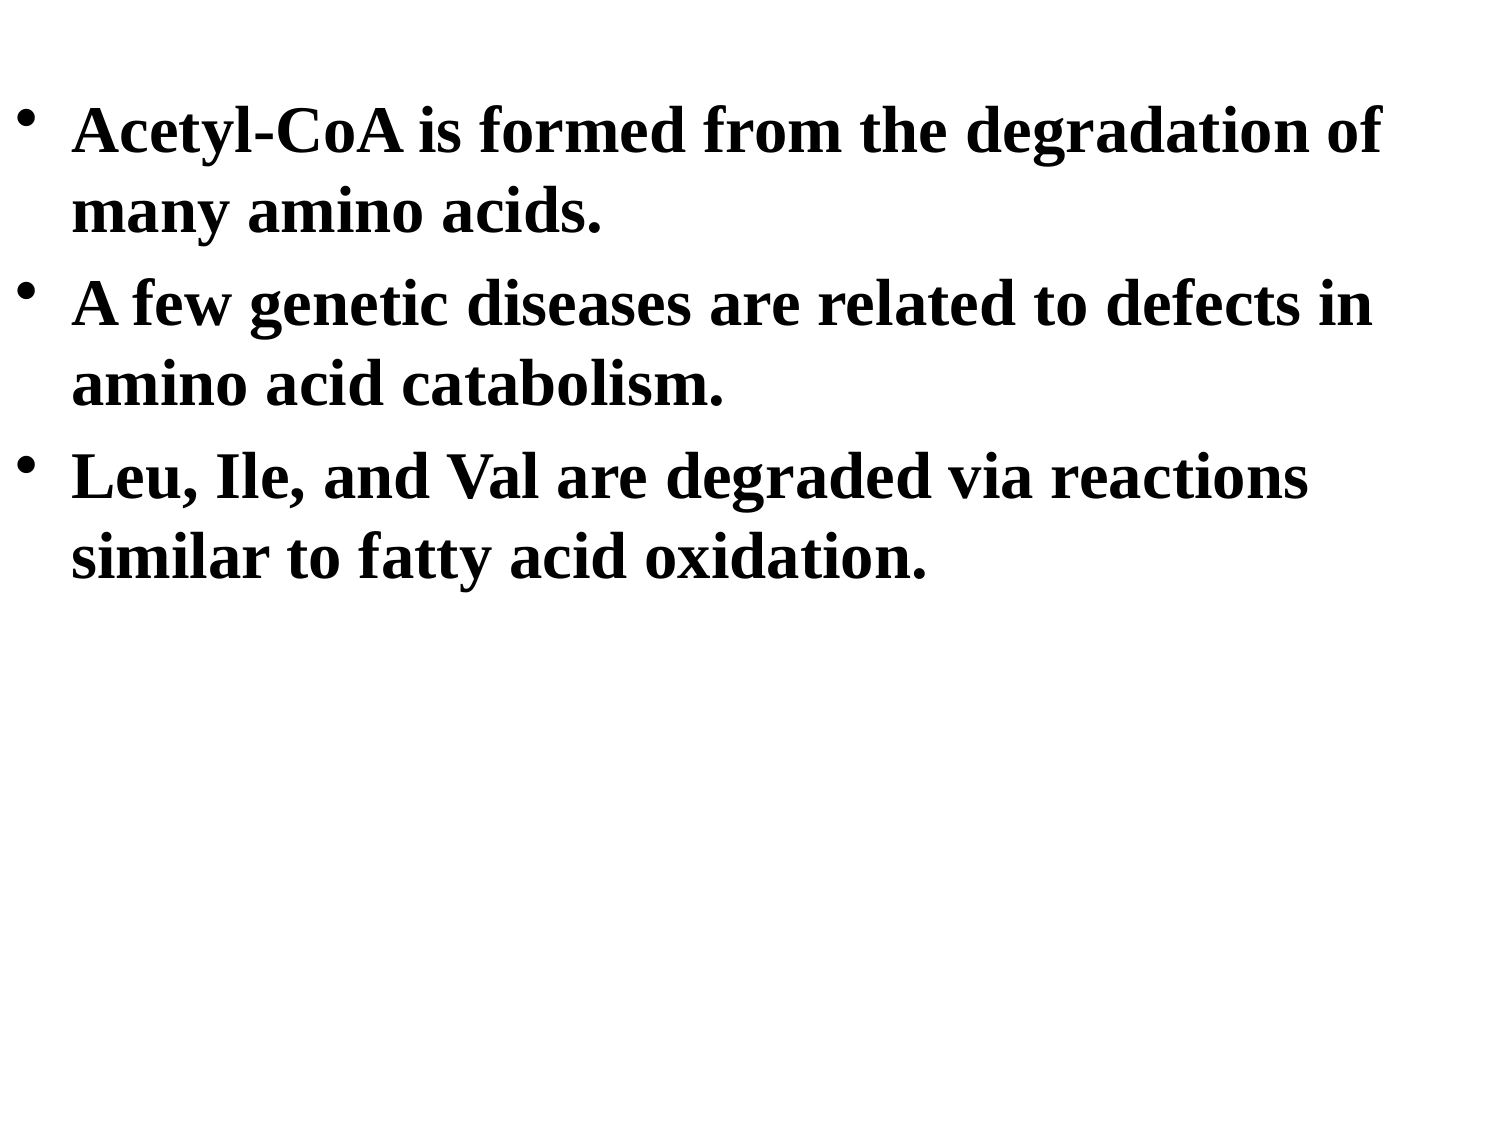

Acetyl-CoA is formed from the degradation of many amino acids.
A few genetic diseases are related to defects in amino acid catabolism.
Leu, Ile, and Val are degraded via reactions similar to fatty acid oxidation.